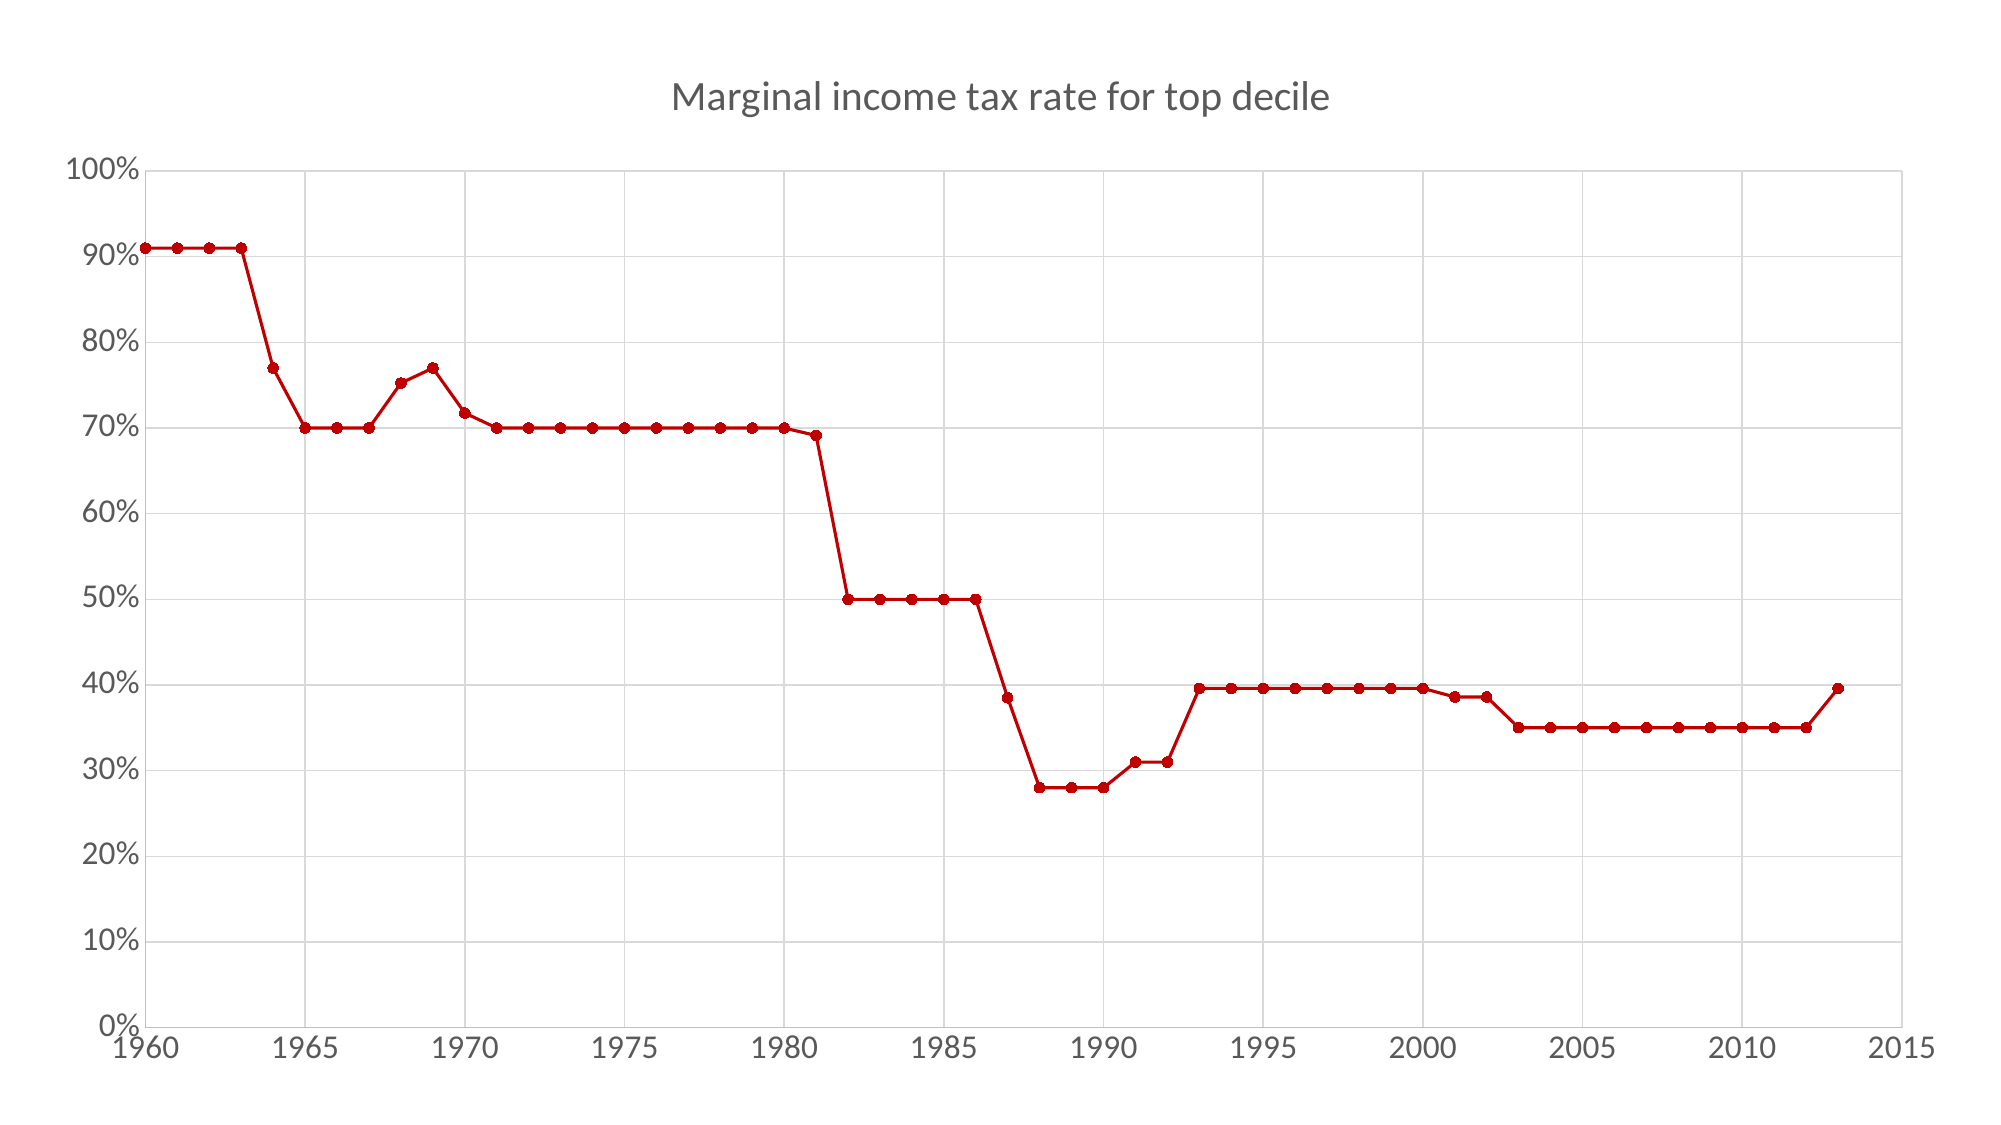

### Chart: Marginal income tax rate for top decile

| Category |  |
|---|---|